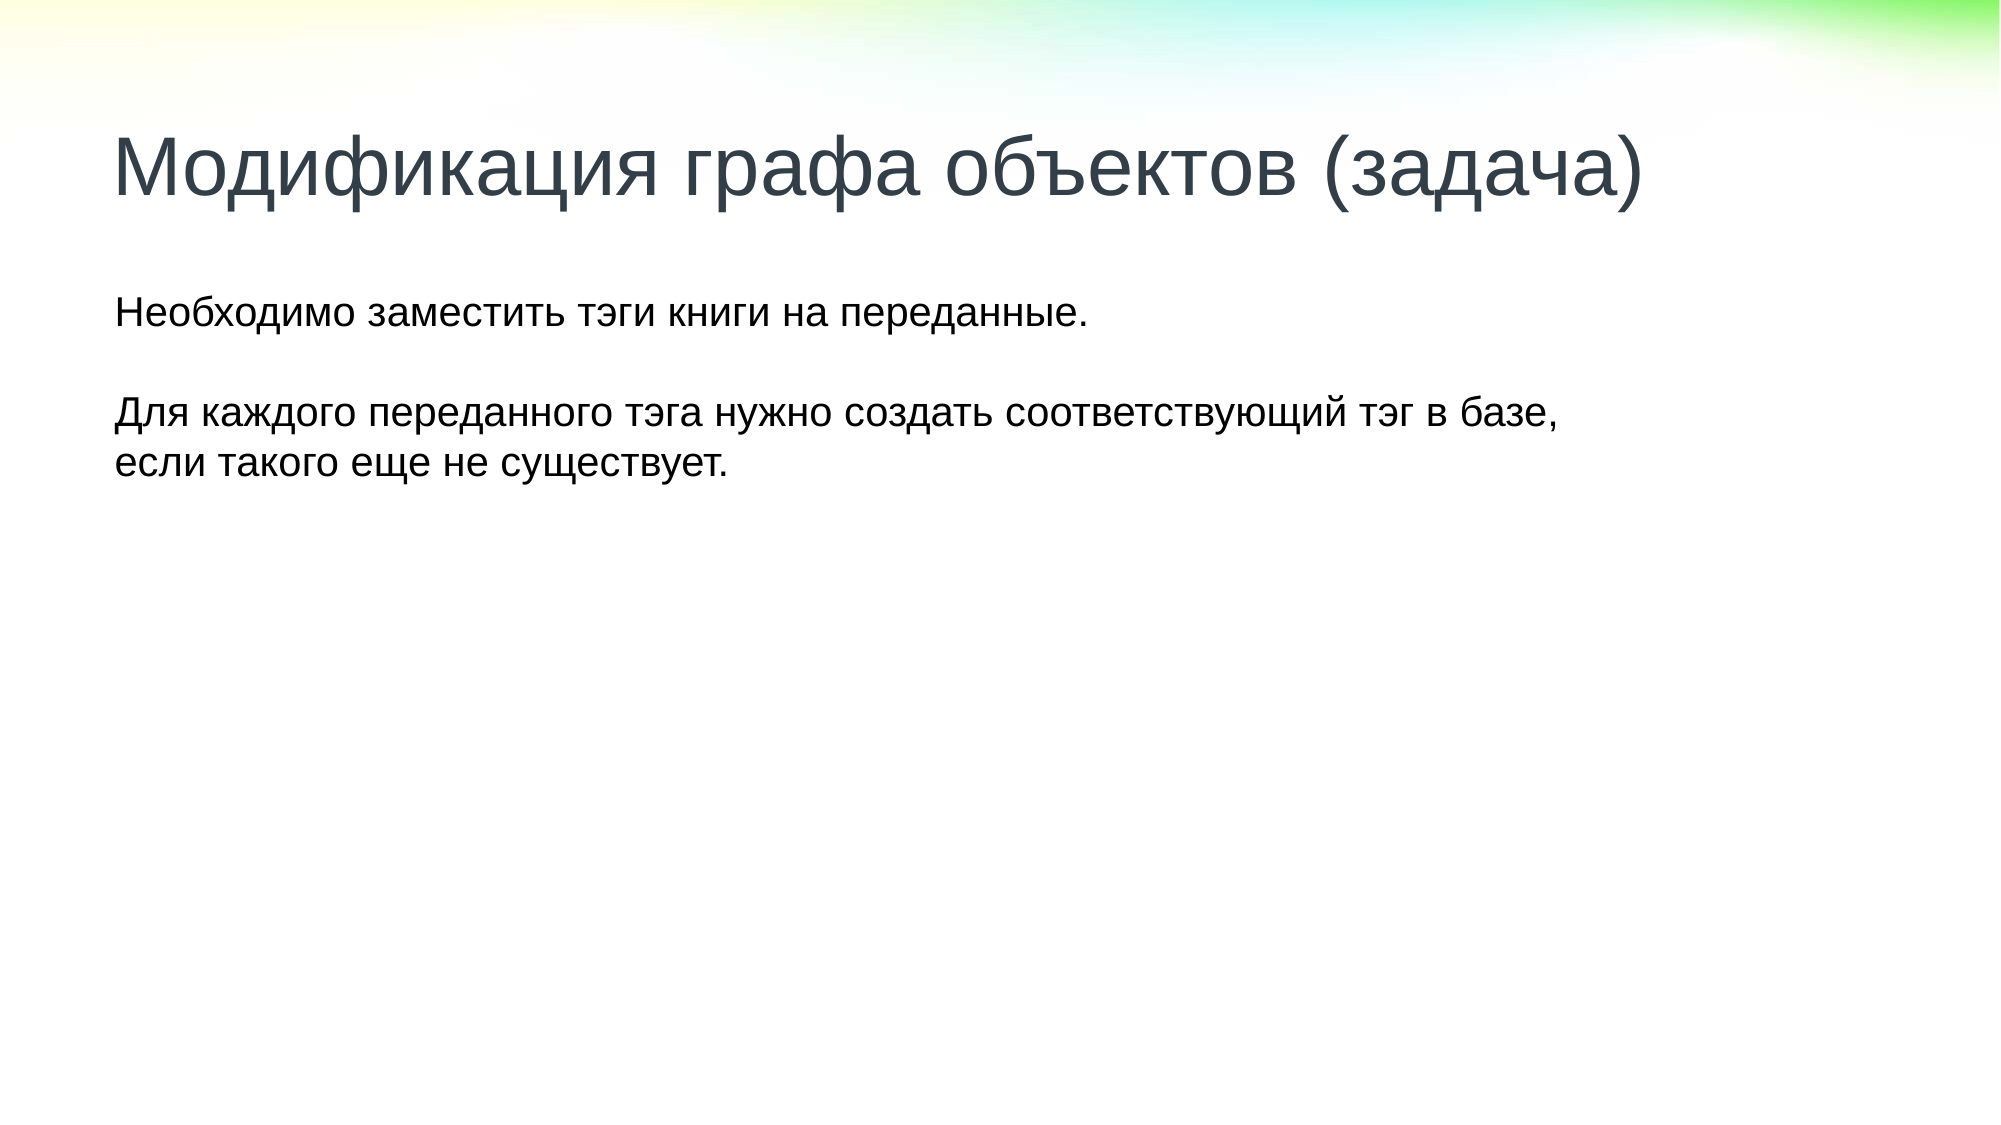

Модификация графа объектов (задача)
Необходимо заместить тэги книги на переданные.

Для каждого переданного тэга нужно создать соответствующий тэг в базе, если такого еще не существует.